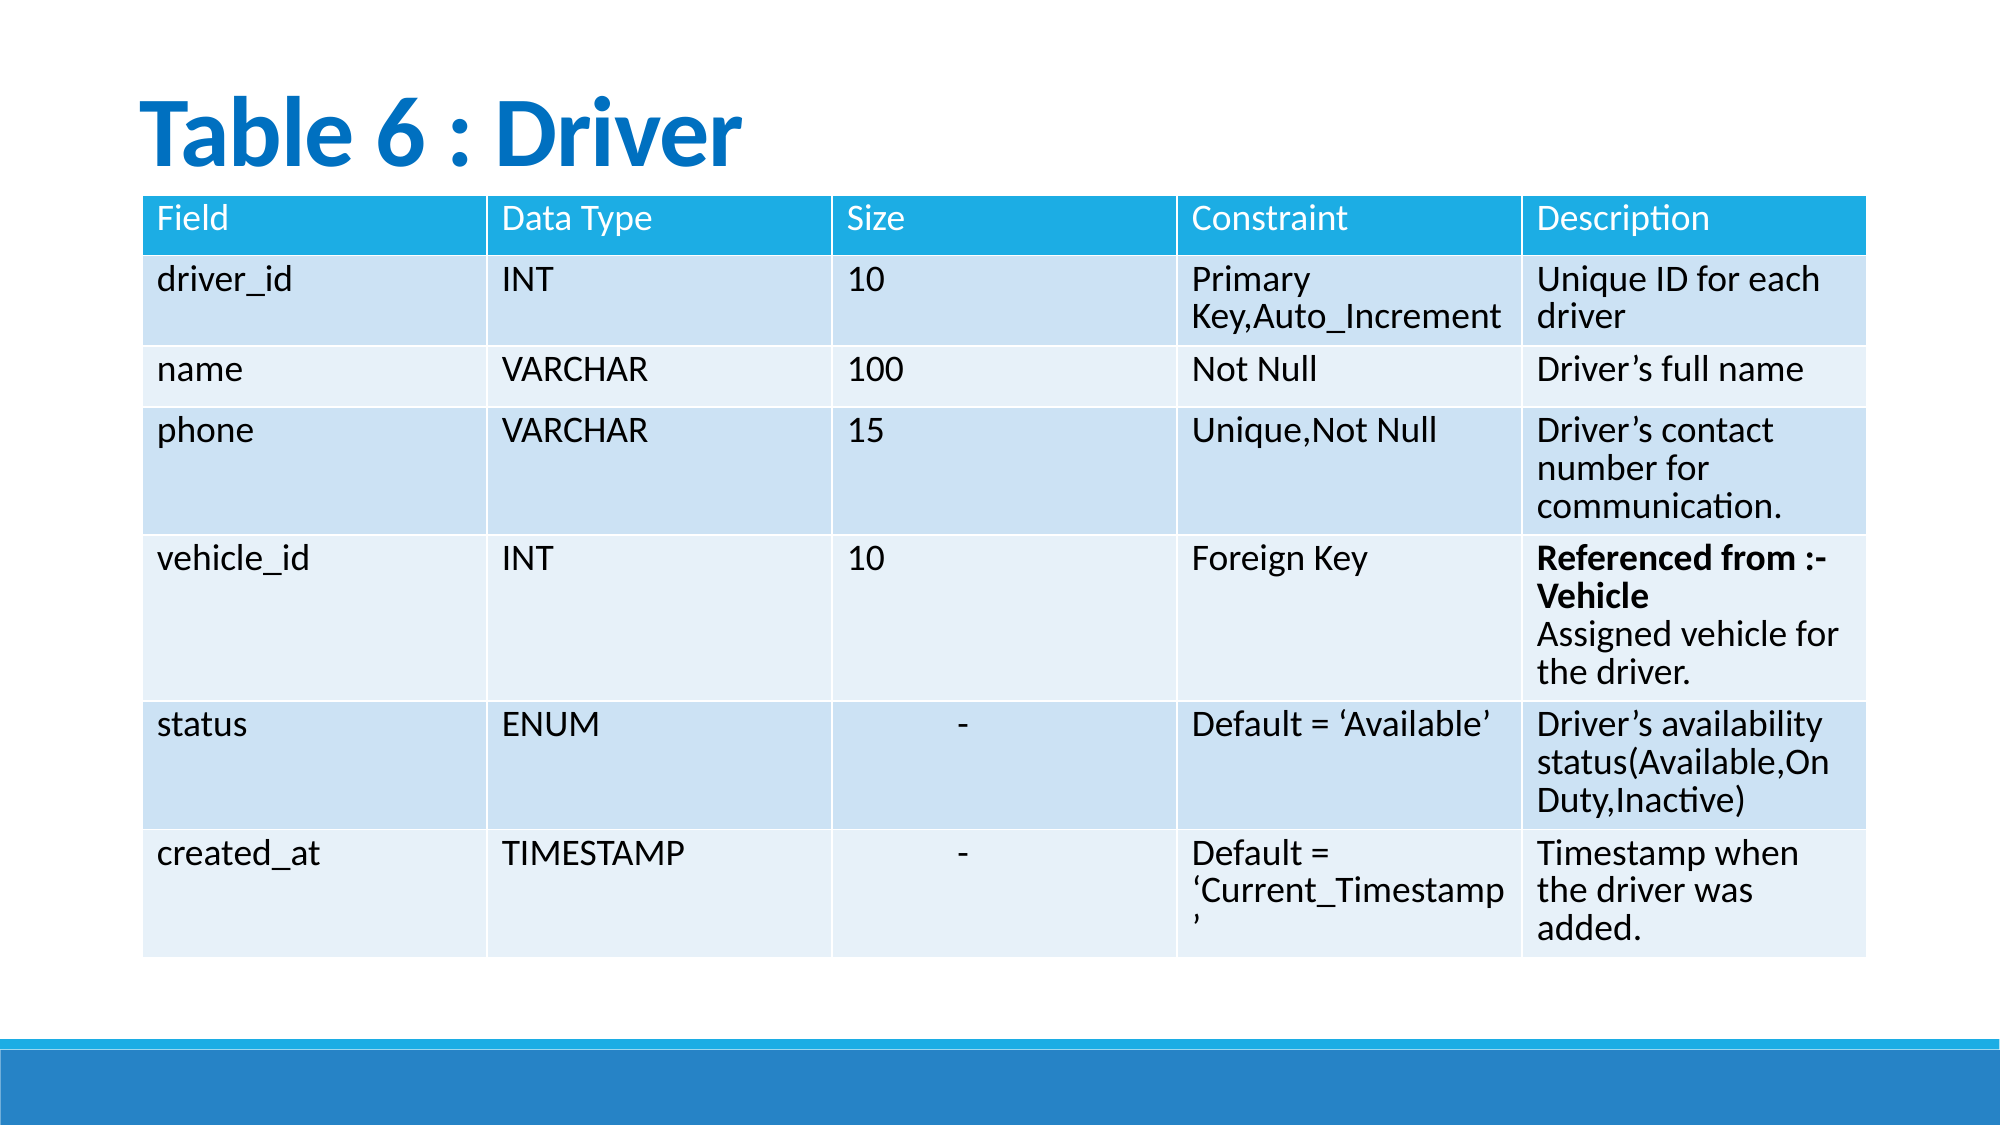

# Table 6 : Driver
| Field | Data Type | Size | Constraint | Description |
| --- | --- | --- | --- | --- |
| driver\_id | INT | 10 | Primary Key,Auto\_Increment | Unique ID for each driver |
| name | VARCHAR | 100 | Not Null | Driver’s full name |
| phone | VARCHAR | 15 | Unique,Not Null | Driver’s contact number for communication. |
| vehicle\_id | INT | 10 | Foreign Key | Referenced from :- Vehicle Assigned vehicle for the driver. |
| status | ENUM | - | Default = ‘Available’ | Driver’s availability status(Available,On Duty,Inactive) |
| created\_at | TIMESTAMP | - | Default = ‘Current\_Timestamp’ | Timestamp when the driver was added. |